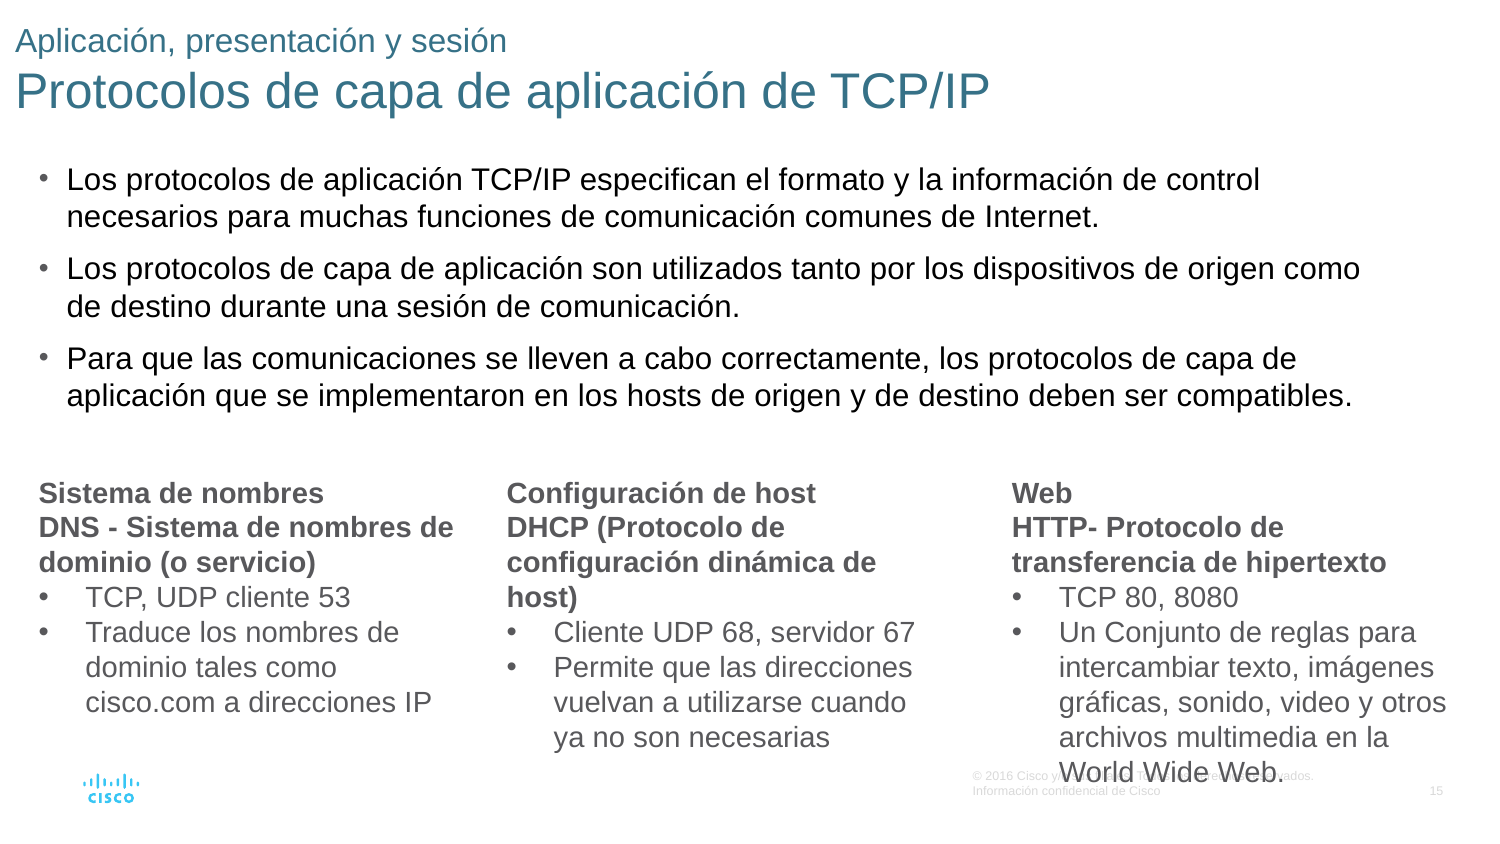

# Aplicación, presentación y sesión Protocolos de capa de aplicación de TCP/IP
Los protocolos de aplicación TCP/IP especifican el formato y la información de control necesarios para muchas funciones de comunicación comunes de Internet.
Los protocolos de capa de aplicación son utilizados tanto por los dispositivos de origen como de destino durante una sesión de comunicación.
Para que las comunicaciones se lleven a cabo correctamente, los protocolos de capa de aplicación que se implementaron en los hosts de origen y de destino deben ser compatibles.
Sistema de nombres
DNS - Sistema de nombres de dominio (o servicio)
TCP, UDP cliente 53
Traduce los nombres de dominio tales como cisco.com a direcciones IP

Configuración de host
DHCP (Protocolo de configuración dinámica de host)
Cliente UDP 68, servidor 67
Permite que las direcciones vuelvan a utilizarse cuando ya no son necesarias

Web
HTTP- Protocolo de transferencia de hipertexto
TCP 80, 8080
Un Conjunto de reglas para intercambiar texto, imágenes gráficas, sonido, video y otros archivos multimedia en la World Wide Web.